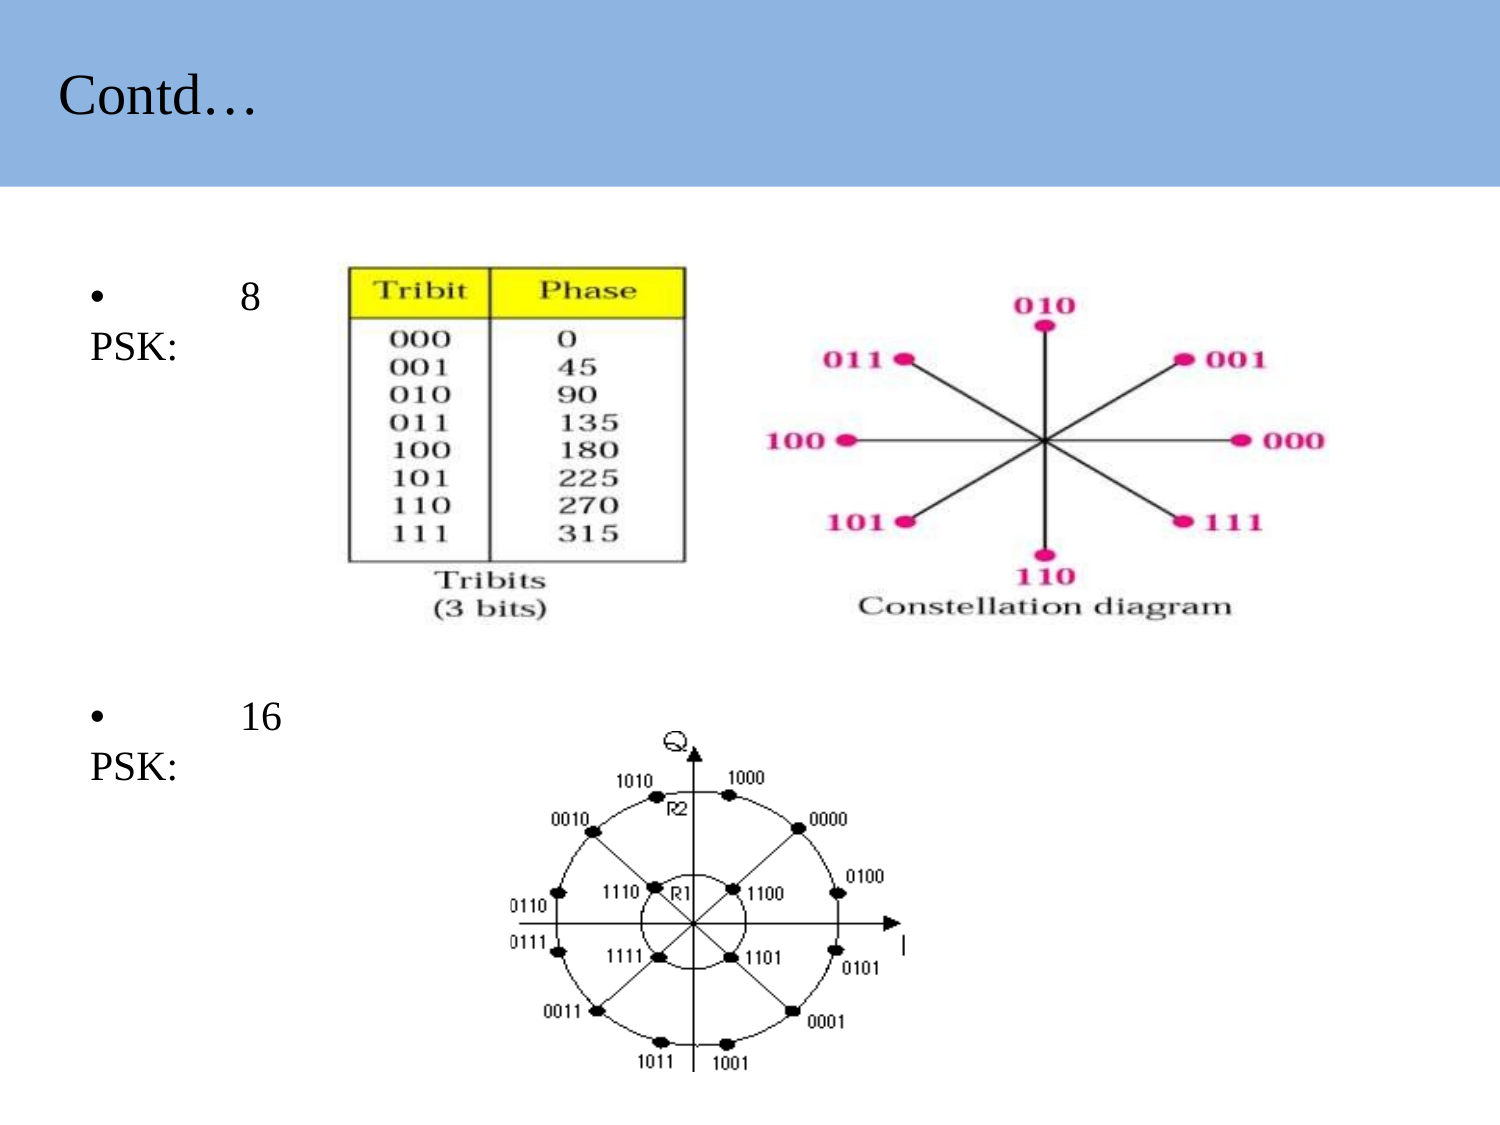

# Contd…

•	8 PSK:
•	16 PSK: